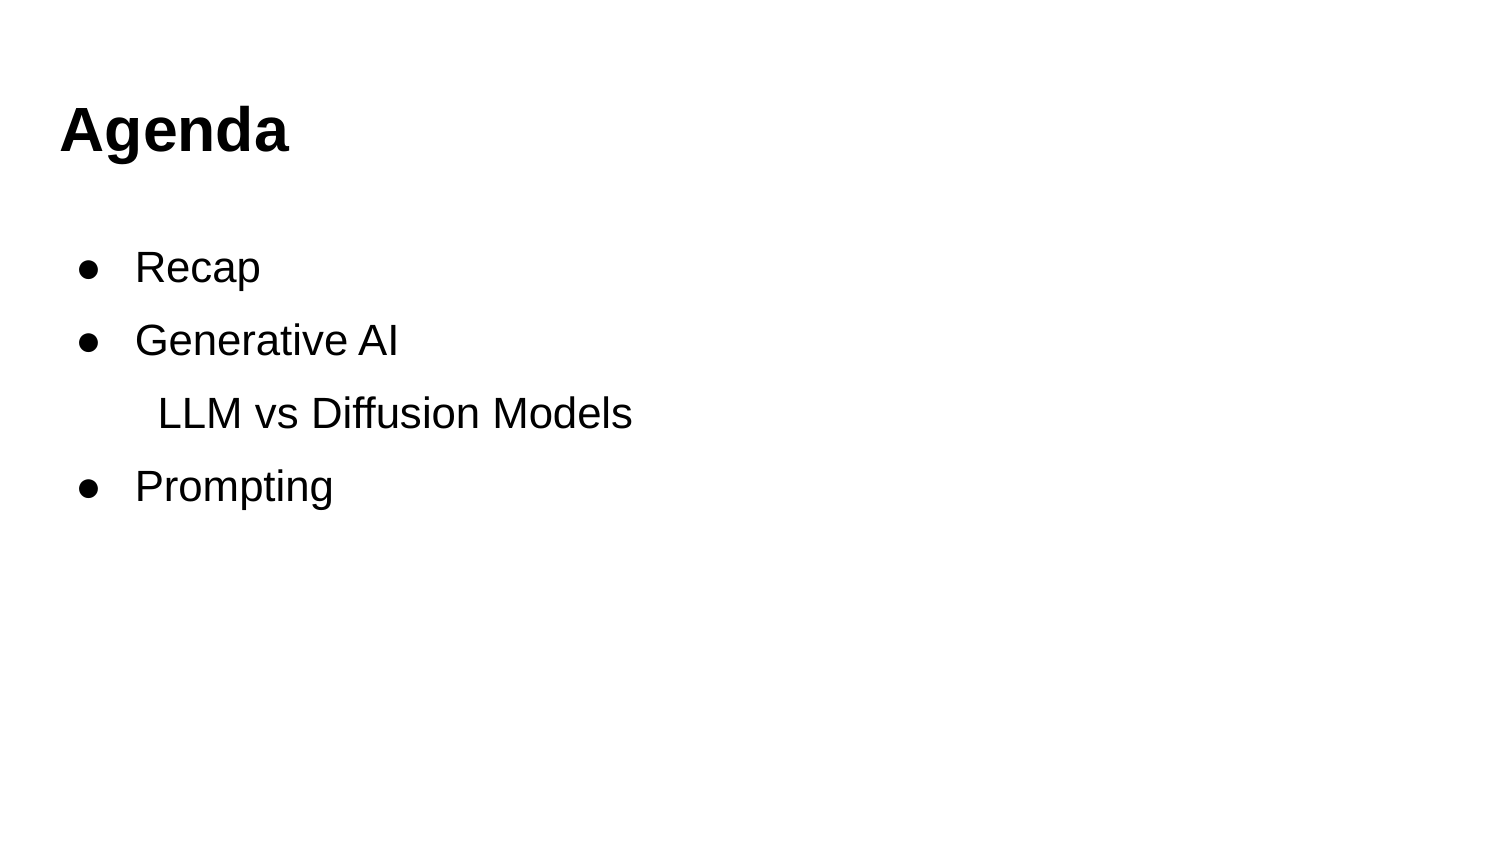

# Agenda
Recap
Generative AI
LLM vs Diffusion Models
Prompting